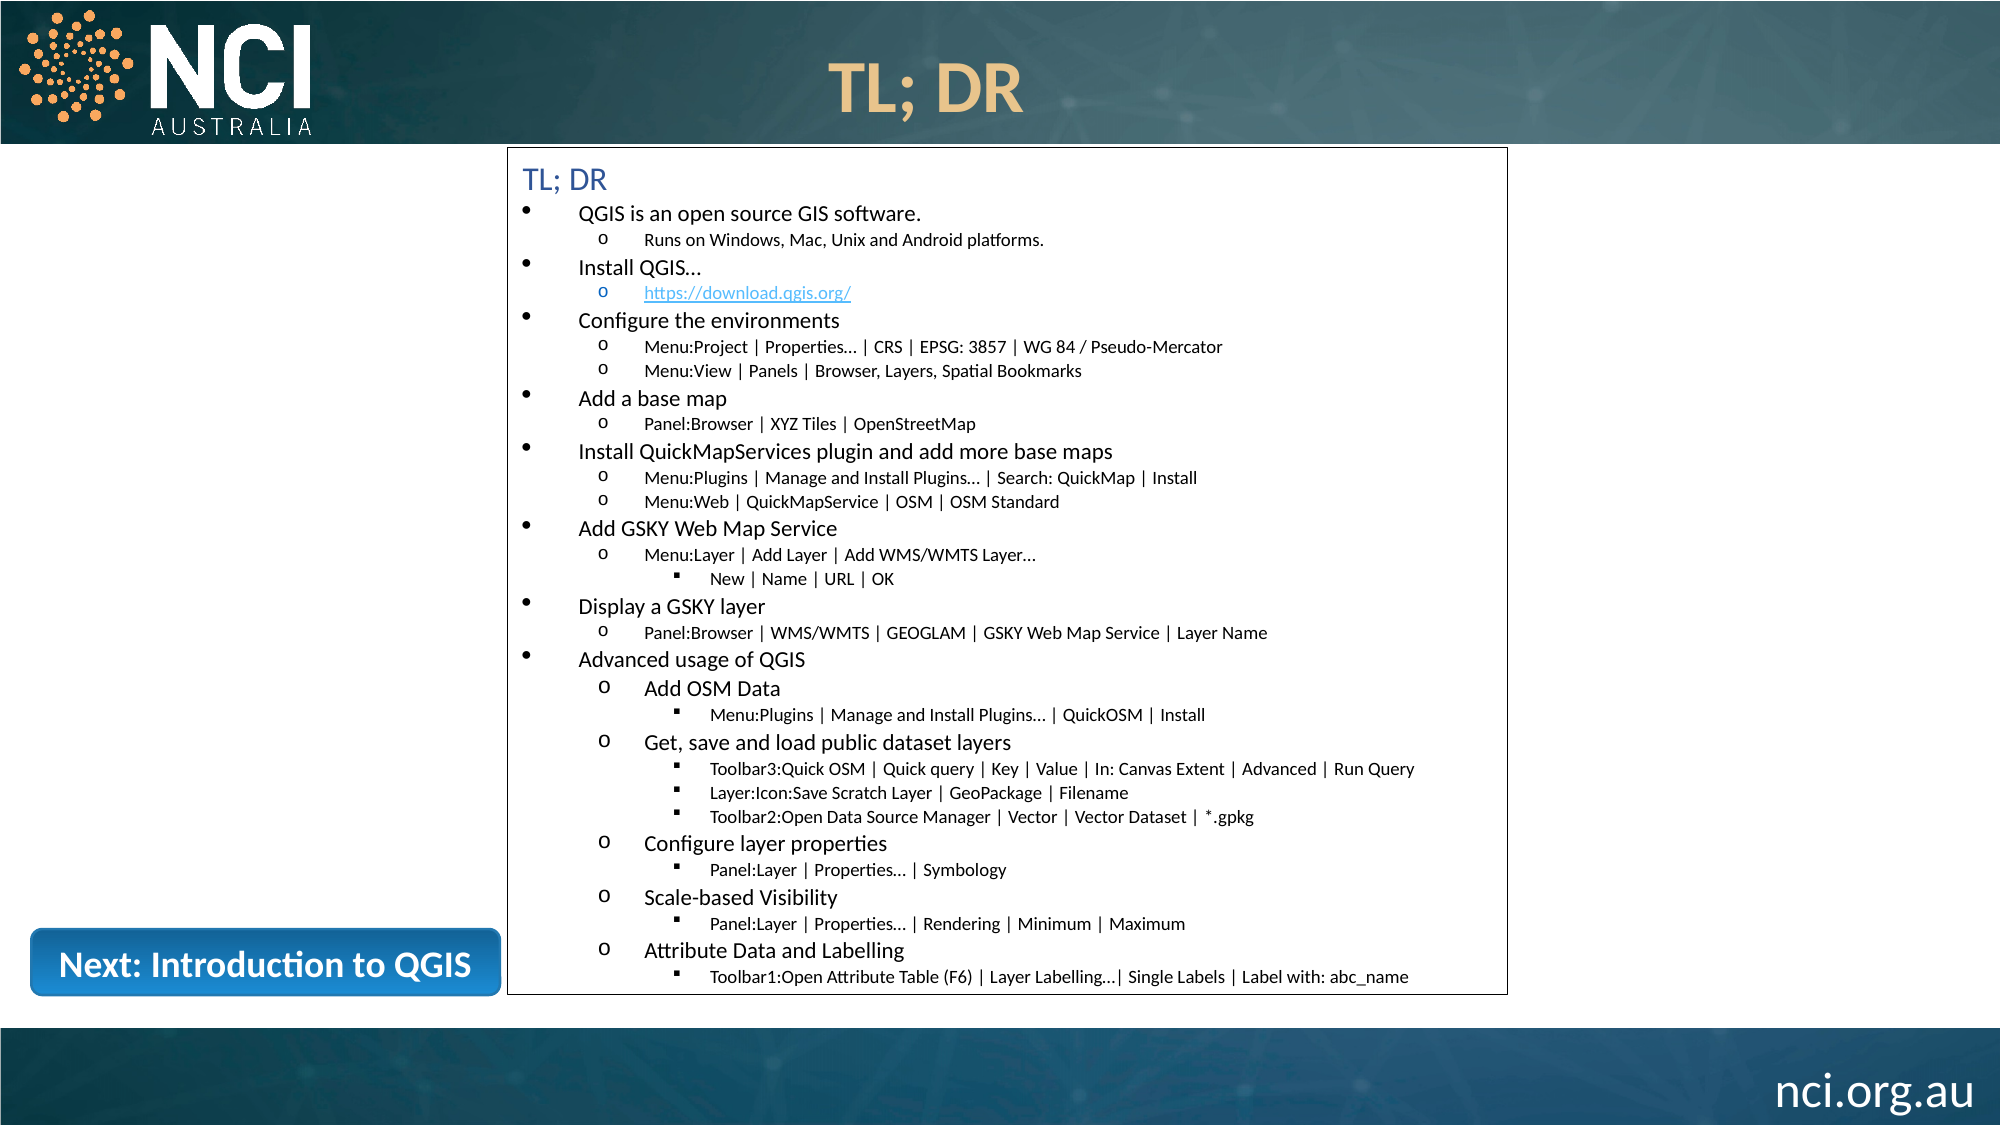

TL; DR
TL; DR
QGIS is an open source GIS software.
Runs on Windows, Mac, Unix and Android platforms.
Install QGIS…
https://download.qgis.org/
Configure the environments
Menu:Project | Properties… | CRS | EPSG: 3857 | WG 84 / Pseudo-Mercator
Menu:View | Panels | Browser, Layers, Spatial Bookmarks
Add a base map
Panel:Browser | XYZ Tiles | OpenStreetMap
Install QuickMapServices plugin and add more base maps
Menu:Plugins | Manage and Install Plugins… | Search: QuickMap | Install
Menu:Web | QuickMapService | OSM | OSM Standard
Add GSKY Web Map Service
Menu:Layer | Add Layer | Add WMS/WMTS Layer…
New | Name | URL | OK
Display a GSKY layer
Panel:Browser | WMS/WMTS | GEOGLAM | GSKY Web Map Service | Layer Name
Advanced usage of QGIS
Add OSM Data
Menu:Plugins | Manage and Install Plugins… | QuickOSM | Install
Get, save and load public dataset layers
Toolbar3:Quick OSM | Quick query | Key | Value | In: Canvas Extent | Advanced | Run Query
Layer:Icon:Save Scratch Layer | GeoPackage | Filename
Toolbar2:Open Data Source Manager | Vector | Vector Dataset | *.gpkg
Configure layer properties
Panel:Layer | Properties… | Symbology
Scale-based Visibility
Panel:Layer | Properties… | Rendering | Minimum | Maximum
Attribute Data and Labelling
Toolbar1:Open Attribute Table (F6) | Layer Labelling…| Single Labels | Label with: abc_name
Next: Introduction to QGIS
3